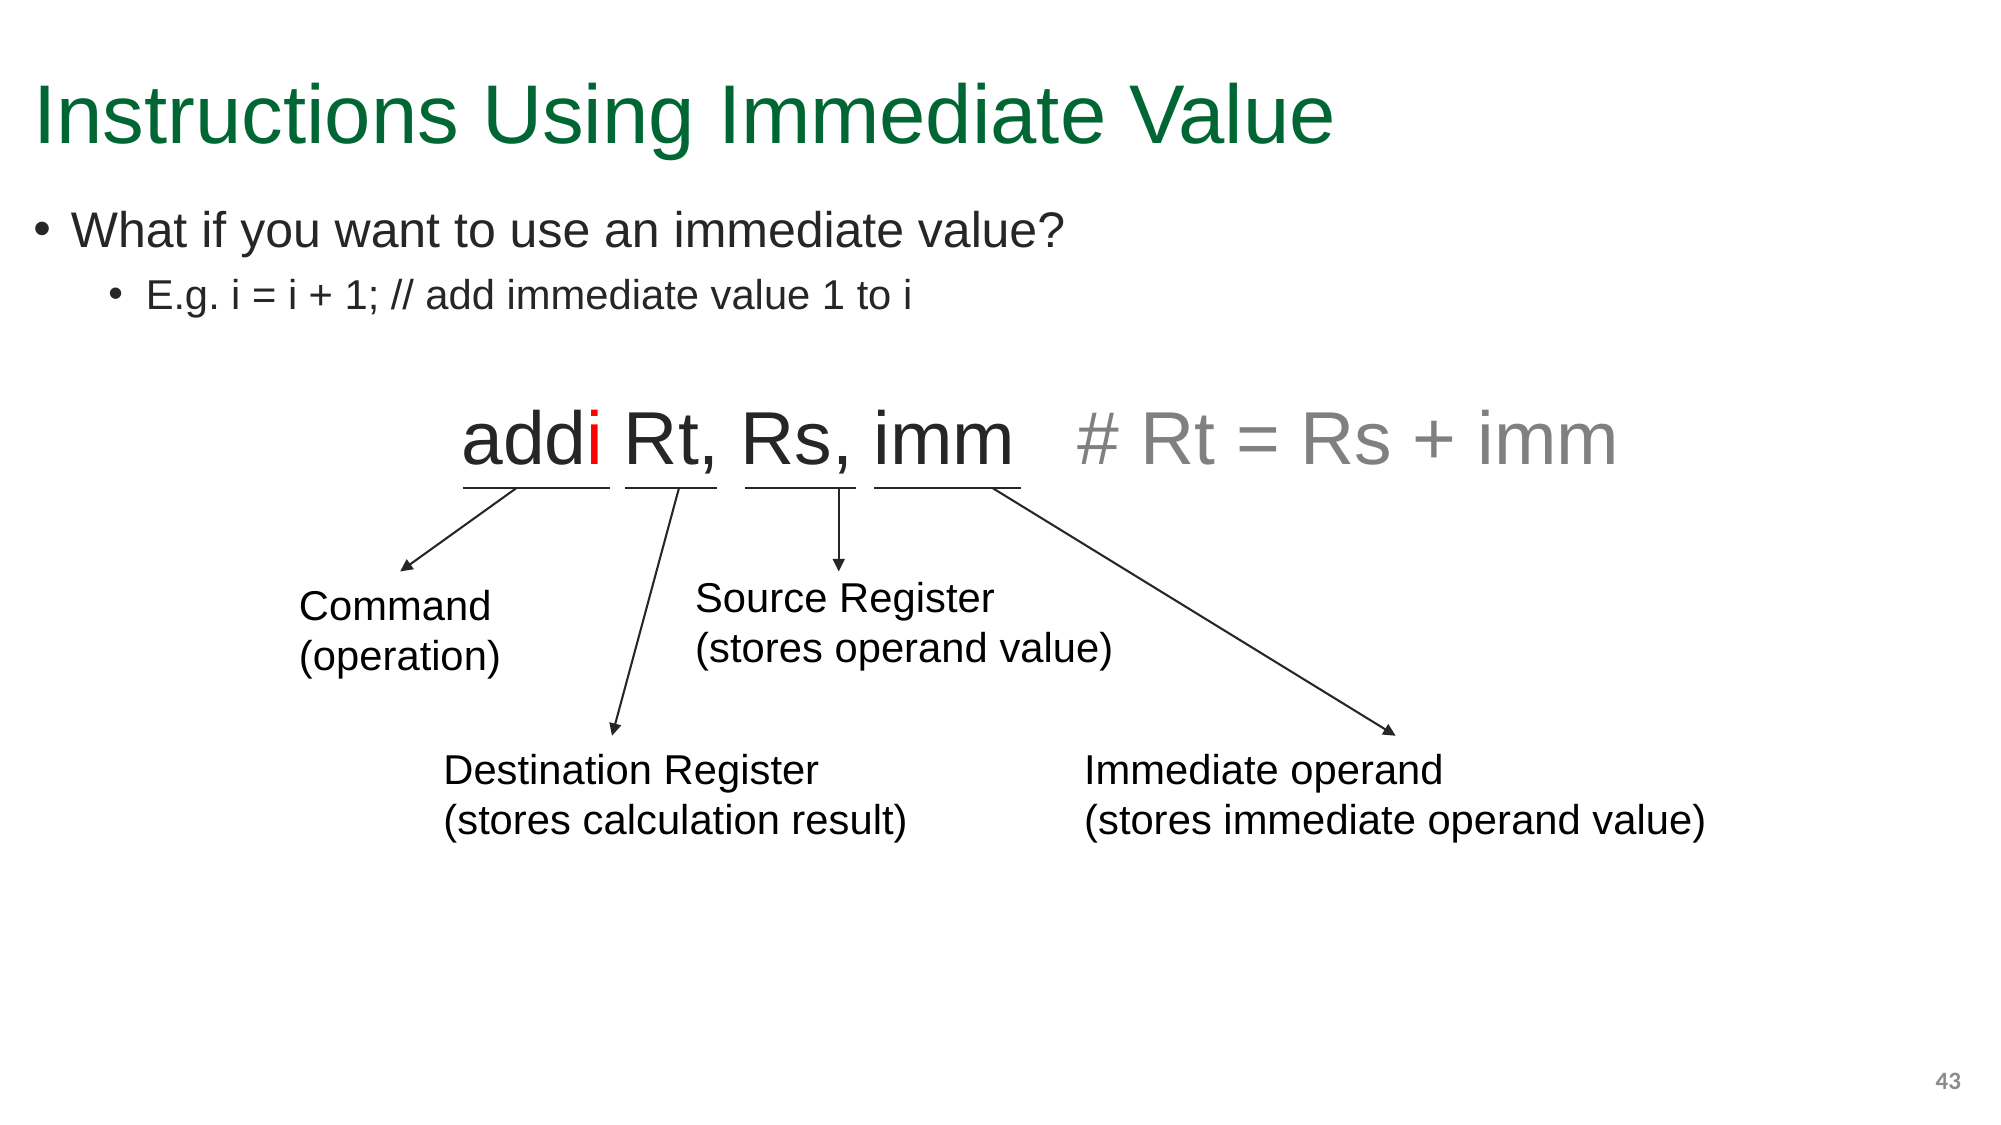

# Instructions Using Immediate Value
What if you want to use an immediate value?
E.g. i = i + 1; // add immediate value 1 to i

addi Rt, Rs, imm   # Rt = Rs + imm

Source Register
(stores operand value)
Command
(operation)
Immediate operand
(stores immediate operand value)
Destination Register
(stores calculation result)
43